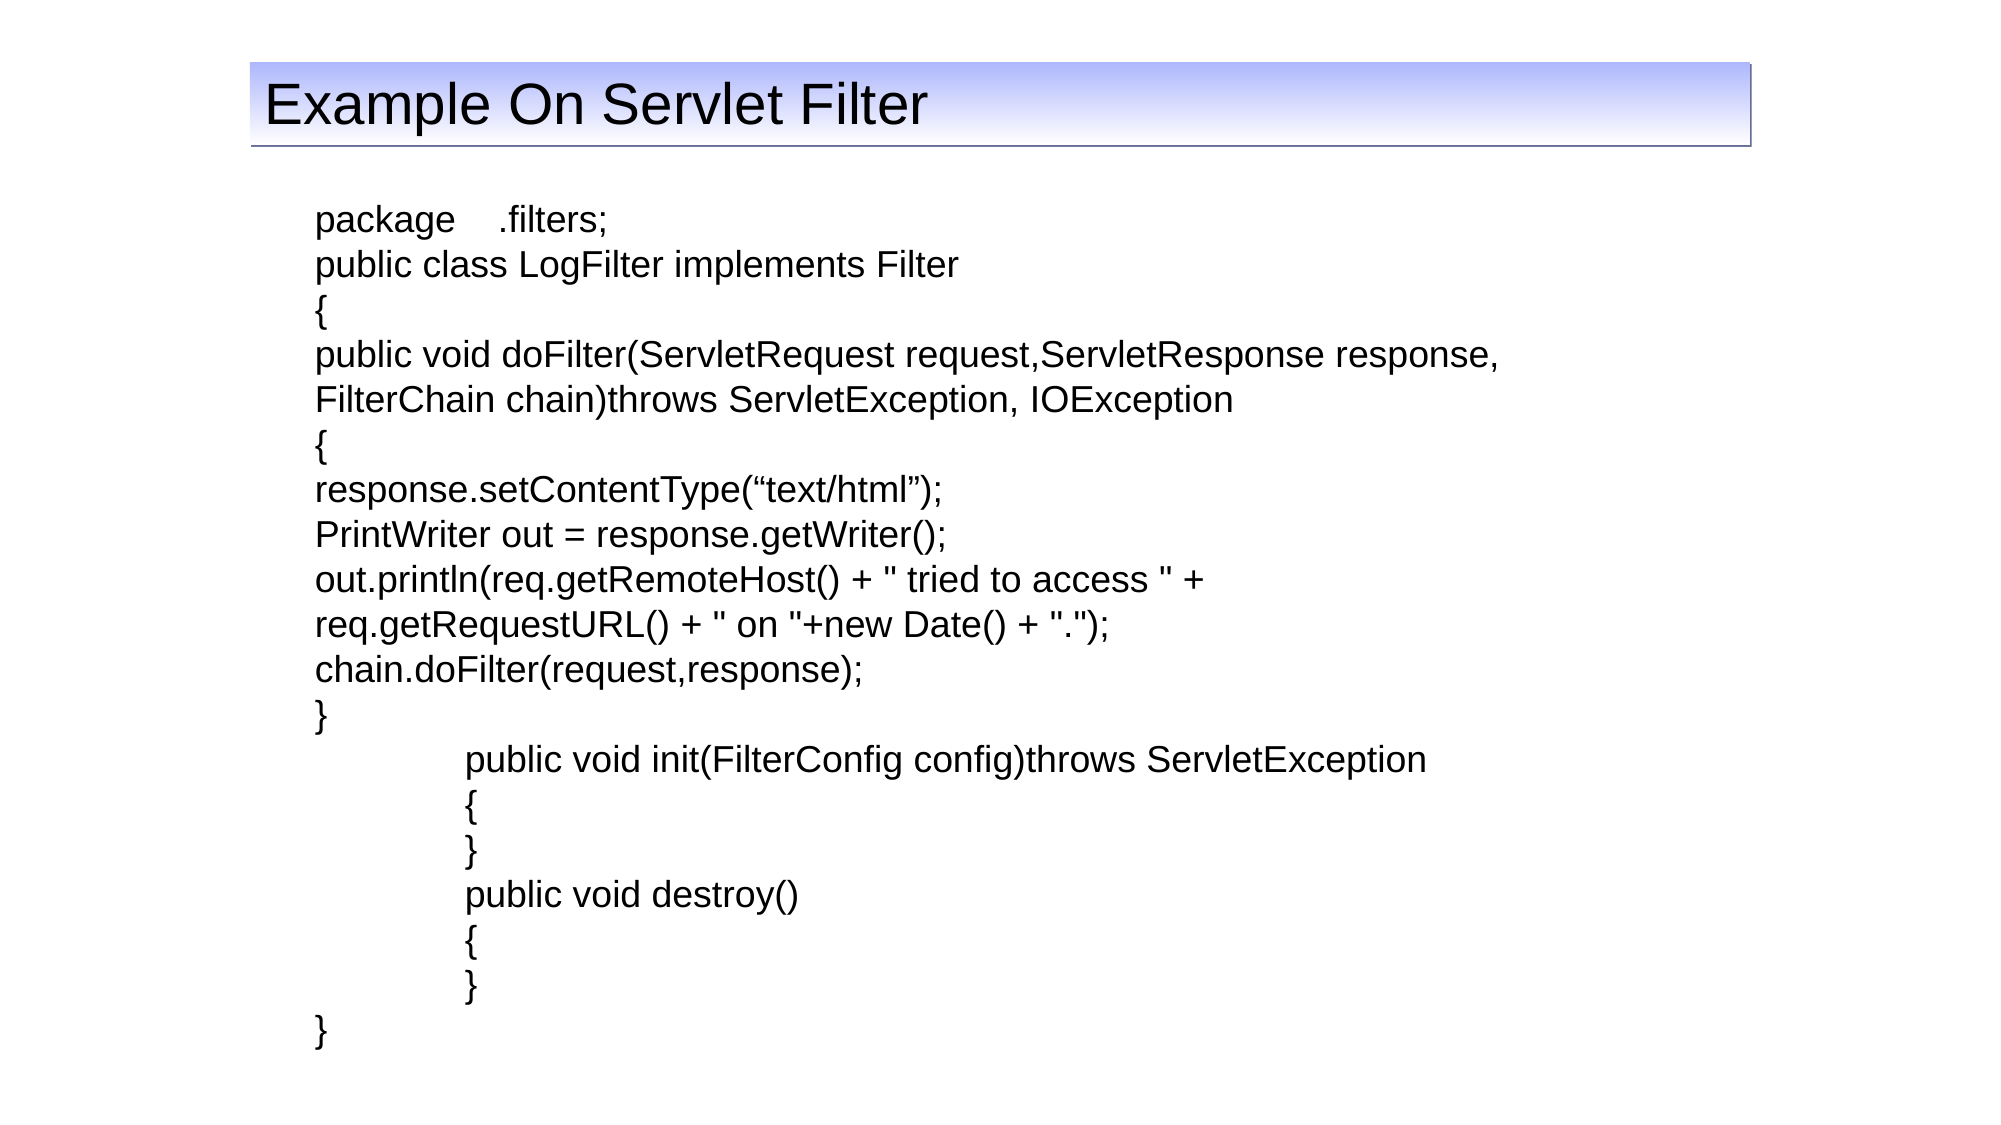

Example On Servlet Filter
package    .filters;
public class LogFilter implements Filter
{
public void doFilter(ServletRequest request,ServletResponse response, FilterChain chain)throws ServletException, IOException
{
response.setContentType(“text/html”);
PrintWriter out = response.getWriter();
out.println(req.getRemoteHost() + " tried to access " +
req.getRequestURL() + " on "+new Date() + ".");
chain.doFilter(request,response);
}
	public void init(FilterConfig config)throws ServletException
	{
	}
	public void destroy()
	{
	}
}